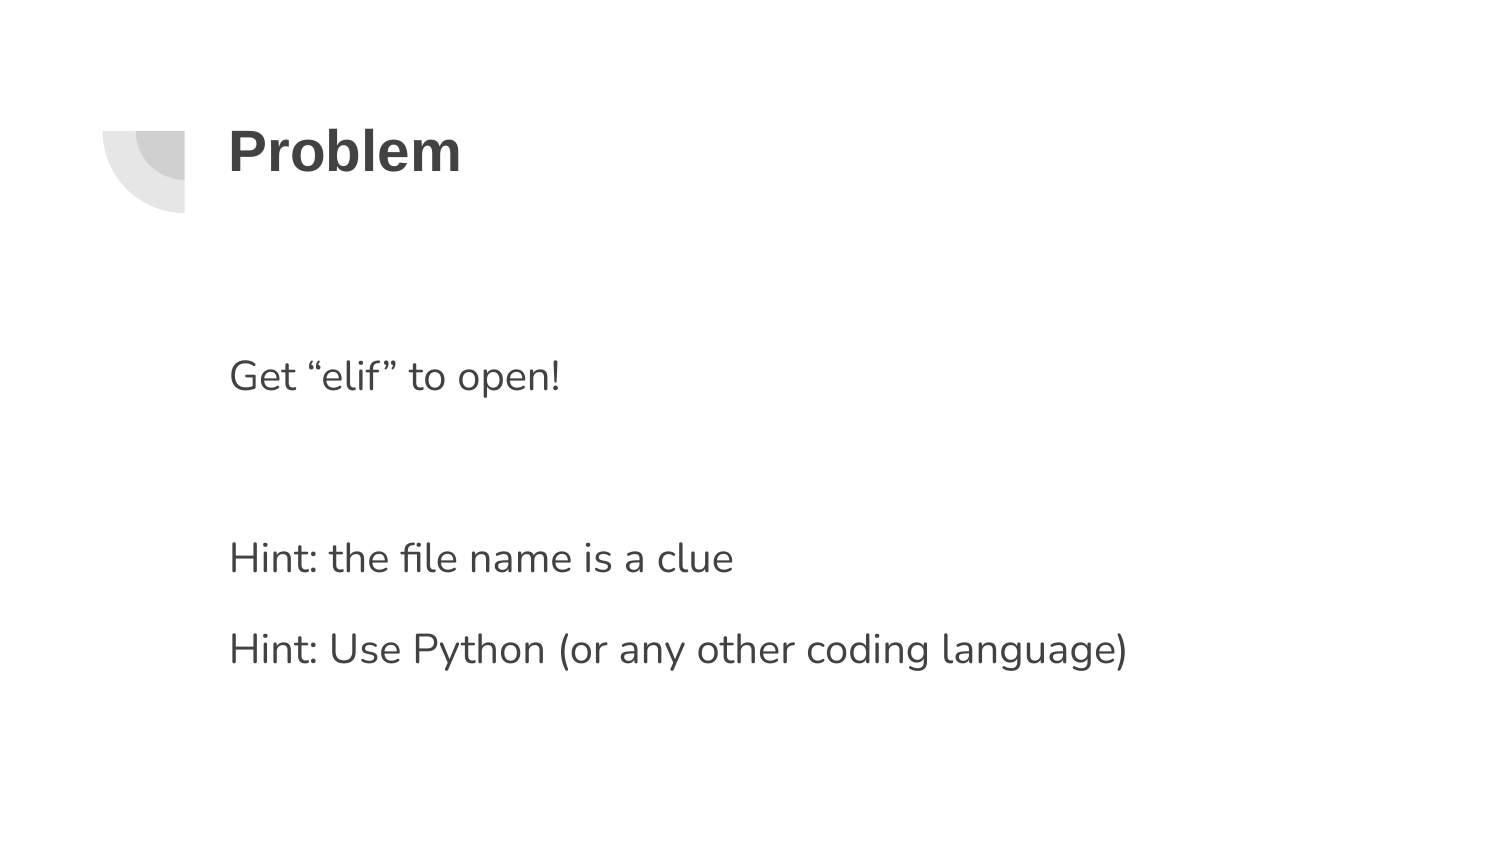

# Problem
Get “elif” to open!

Hint: the file name is a clue
Hint: Use Python (or any other coding language)